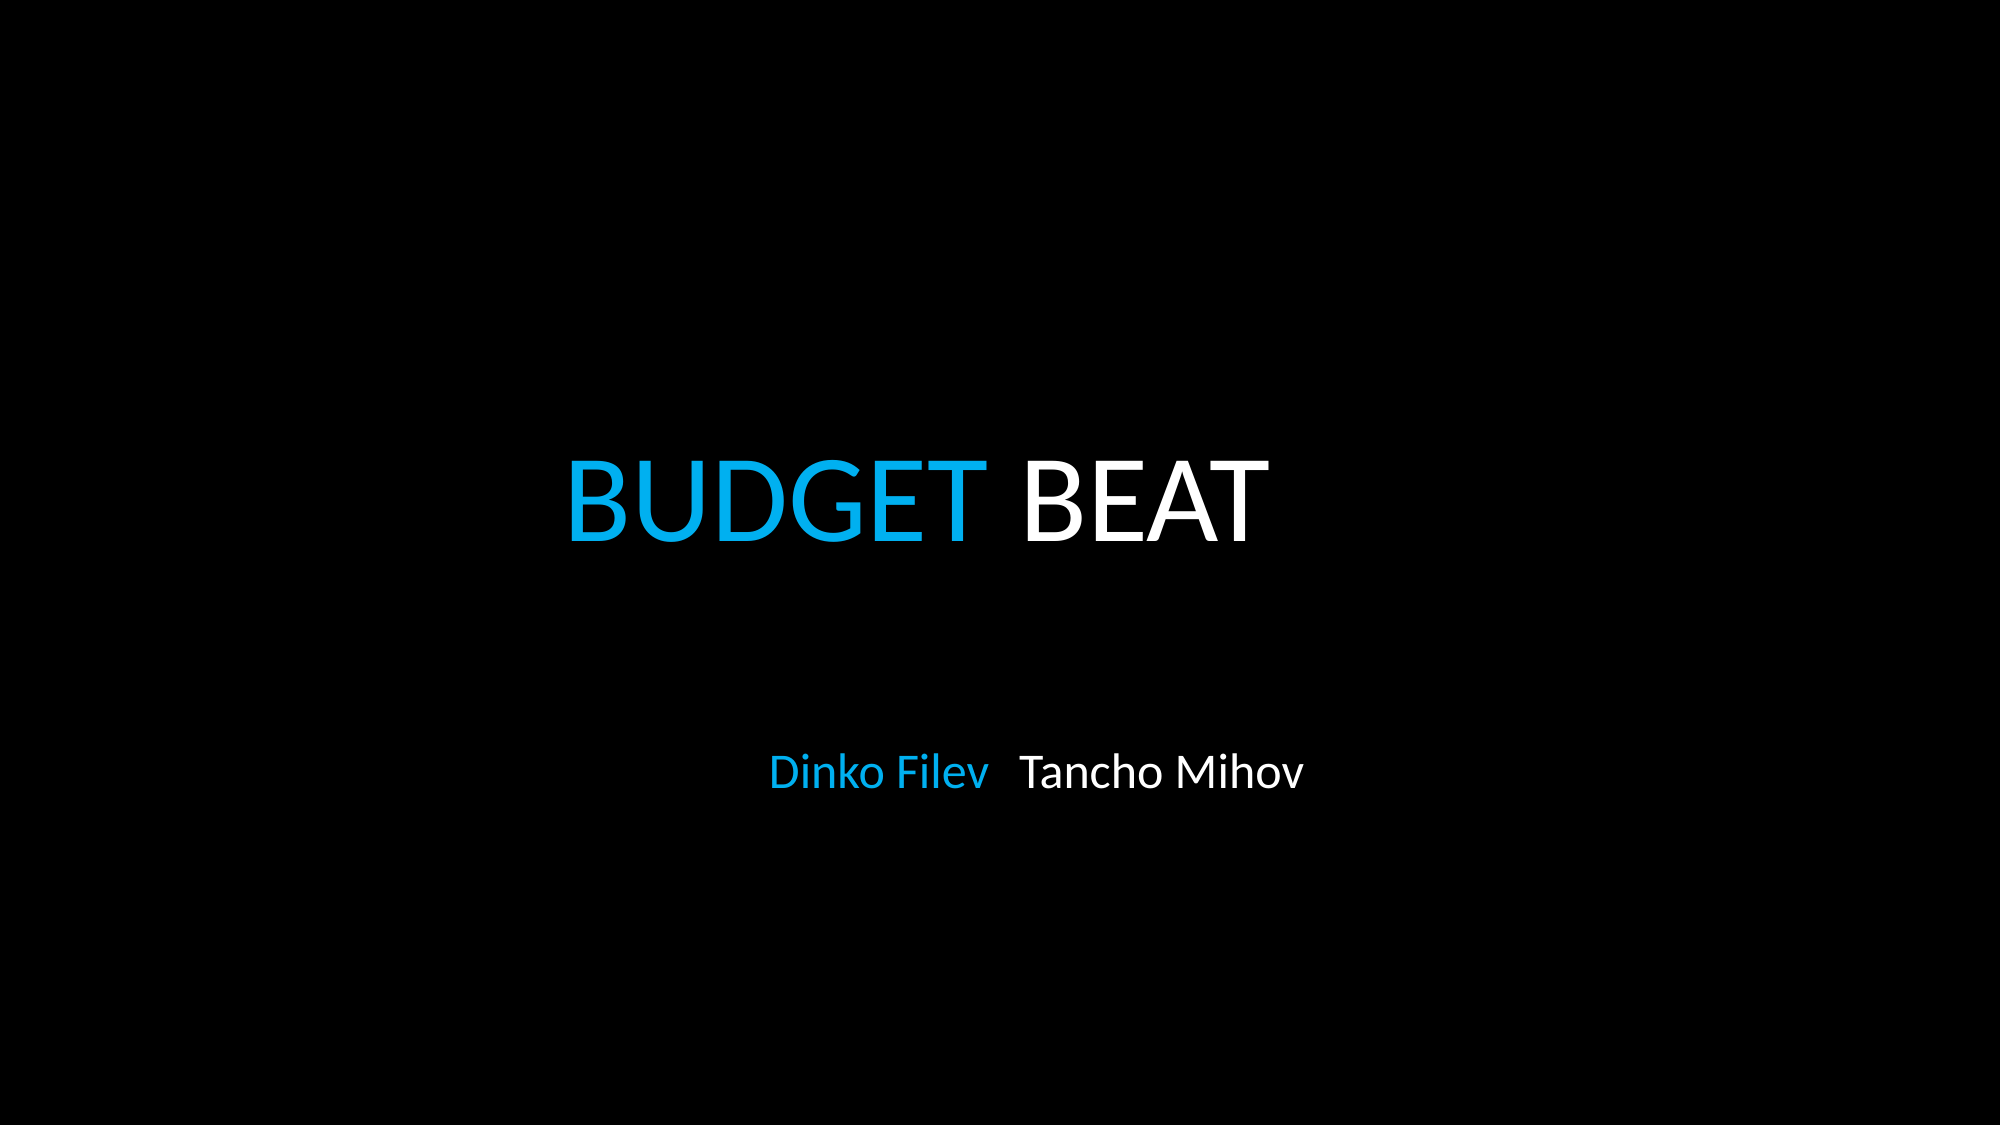

# BUDGET
BEAT
Dinko Filev
Tancho Mihov